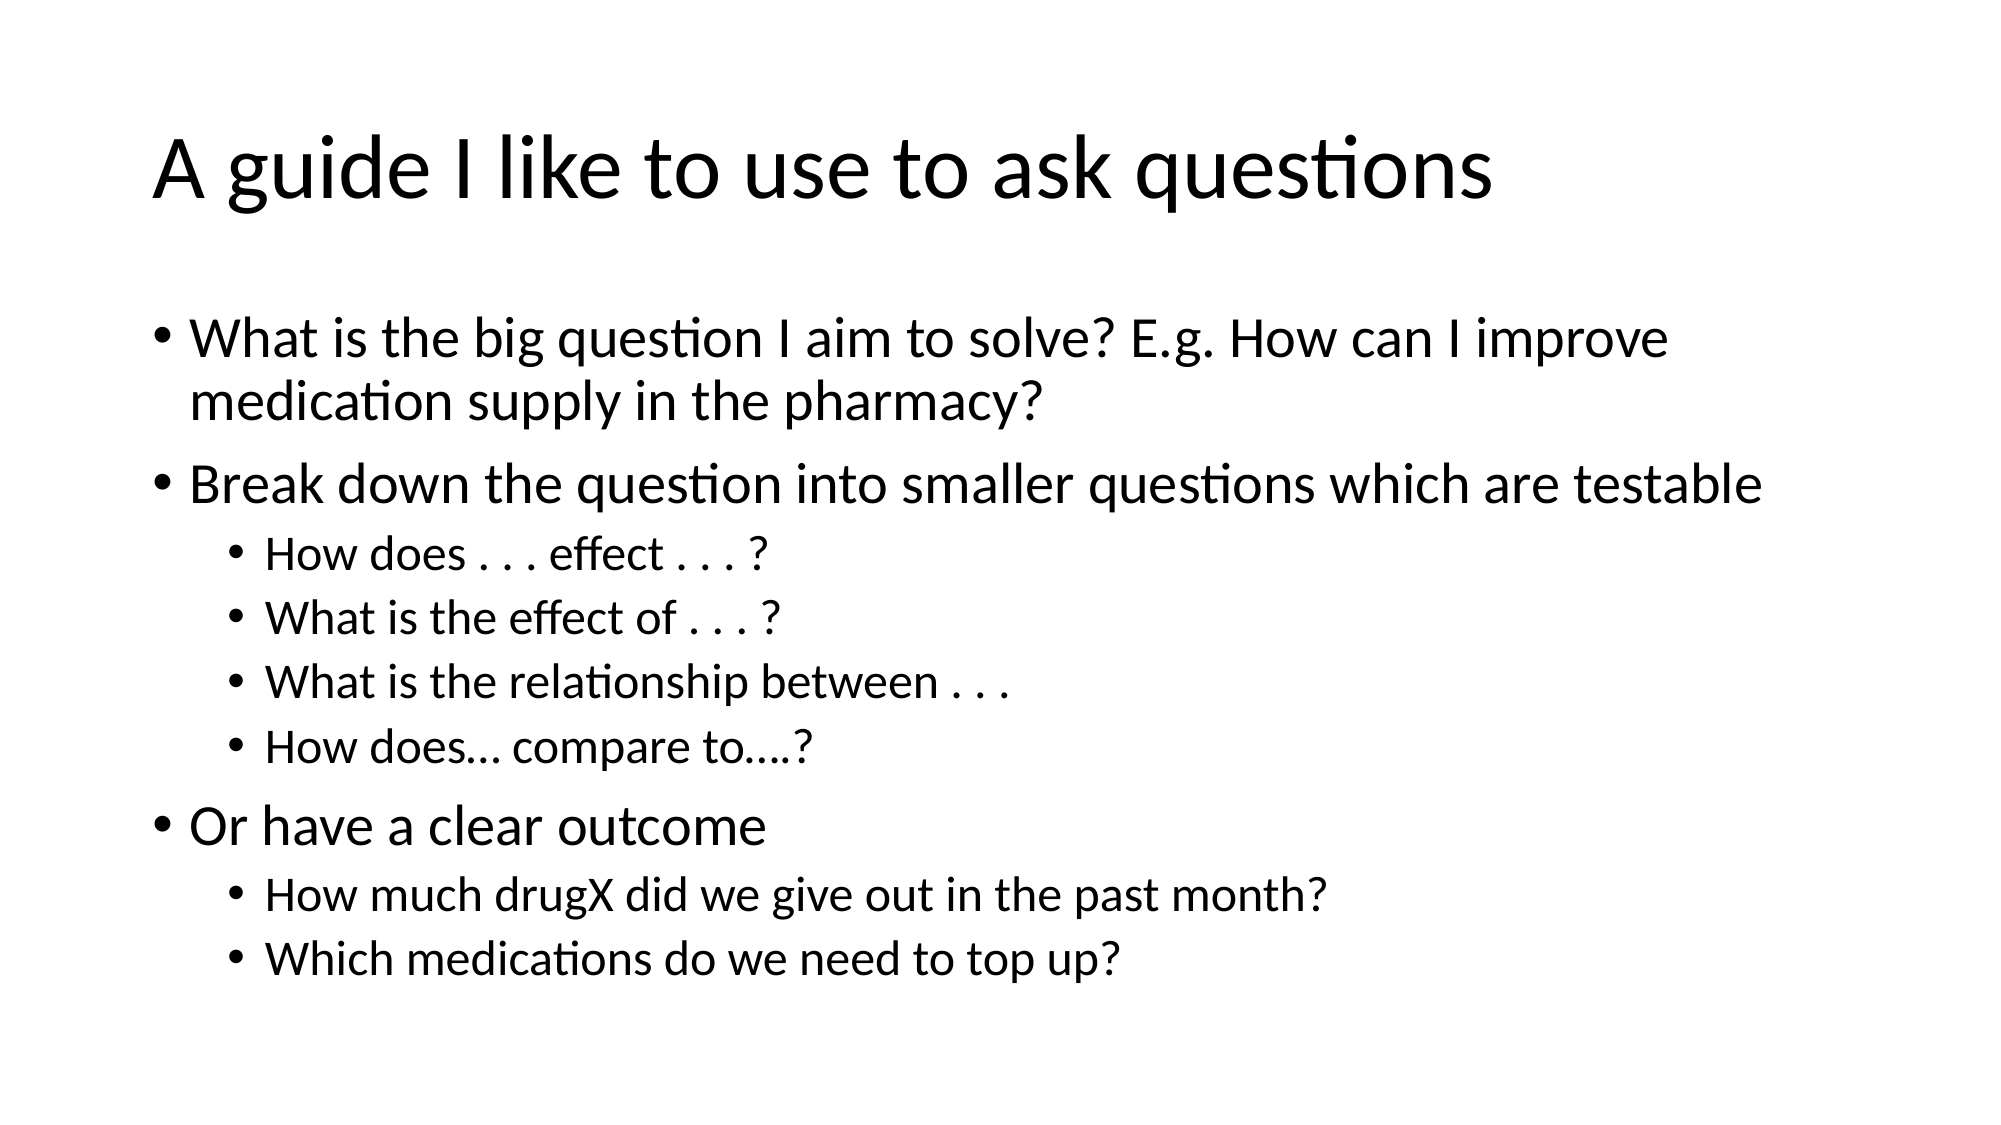

# A guide I like to use to ask questions
What is the big question I aim to solve? E.g. How can I improve medication supply in the pharmacy?
Break down the question into smaller questions which are testable
How does . . . effect . . . ?
What is the effect of . . . ?
What is the relationship between . . .
How does… compare to….?
Or have a clear outcome
How much drugX did we give out in the past month?
Which medications do we need to top up?